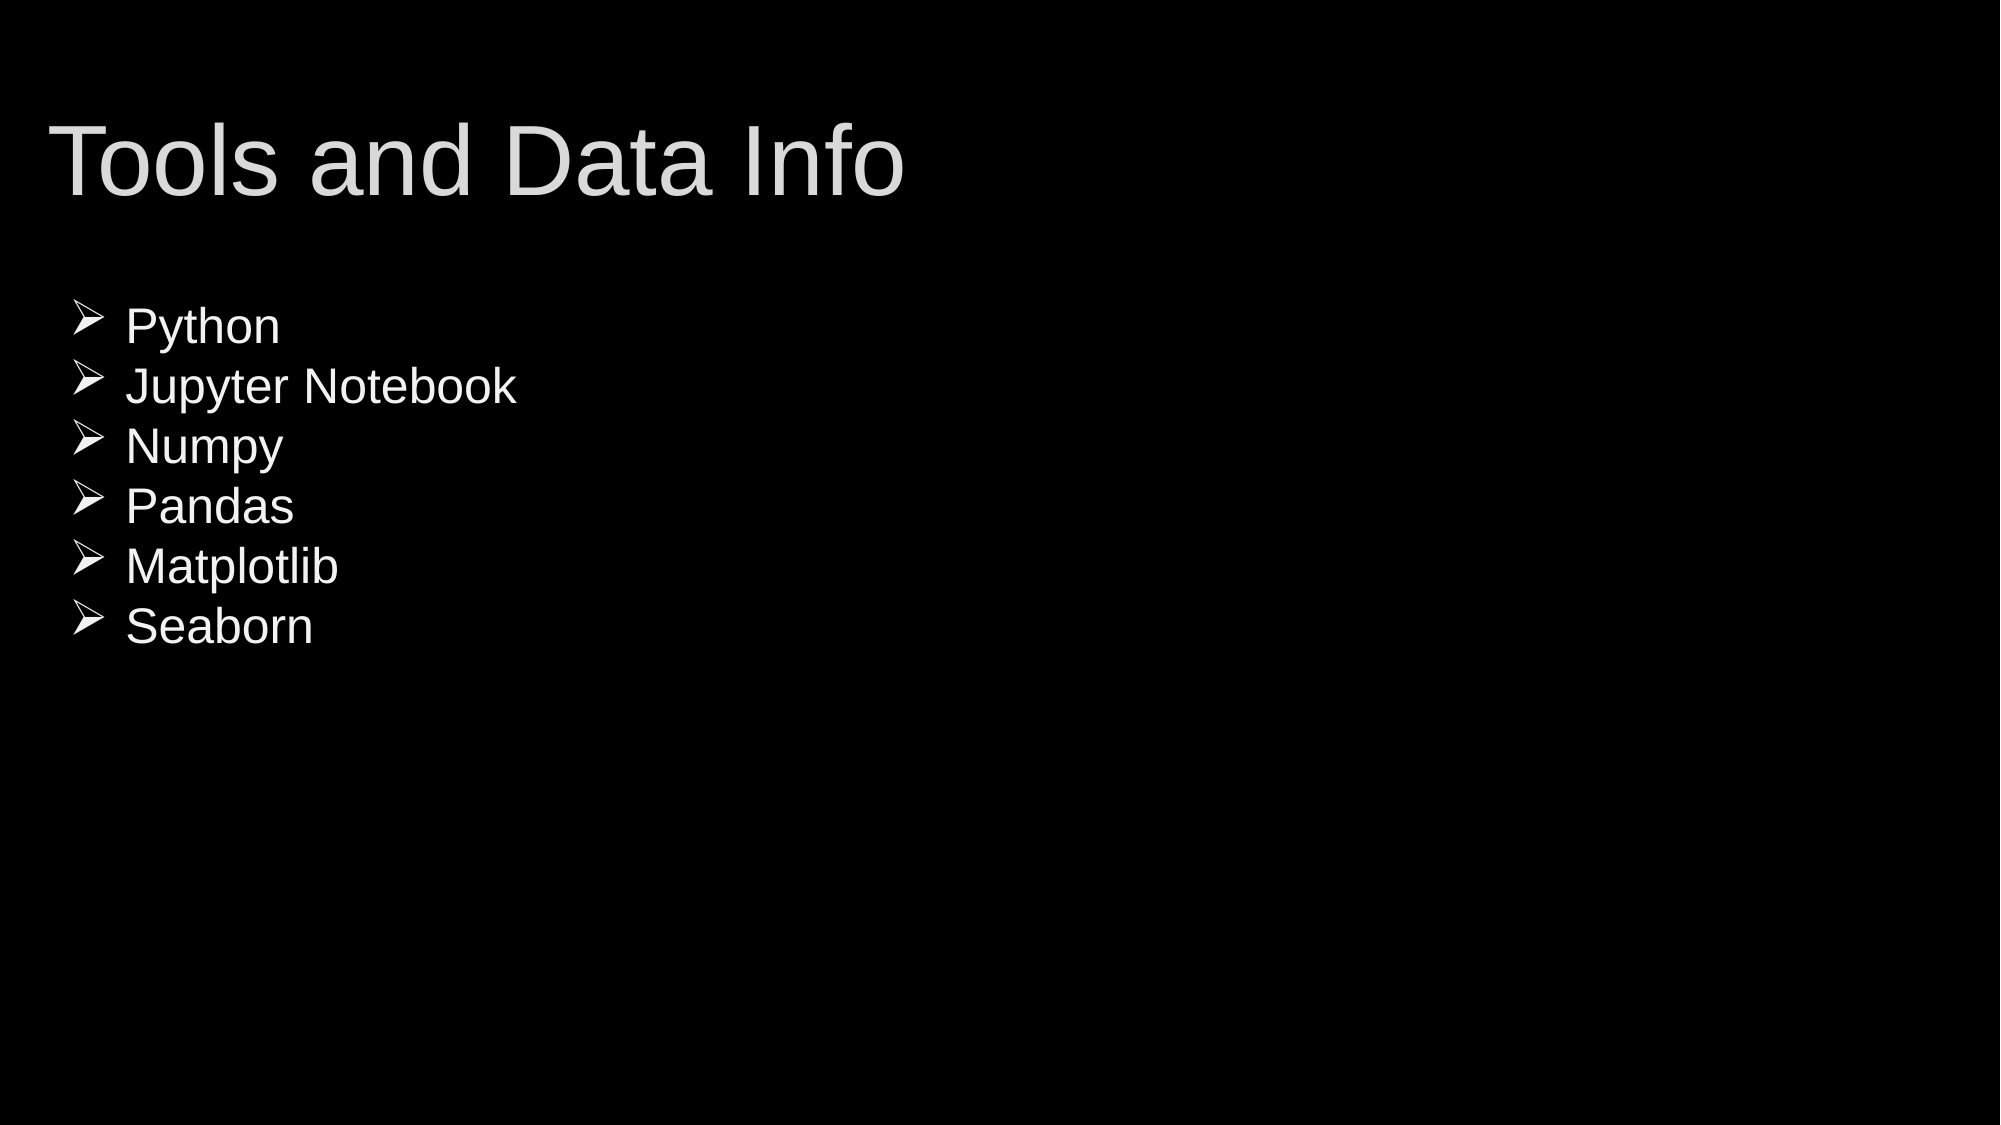

Tools and Data Info
Python
Jupyter Notebook
Numpy
Pandas
Matplotlib
Seaborn